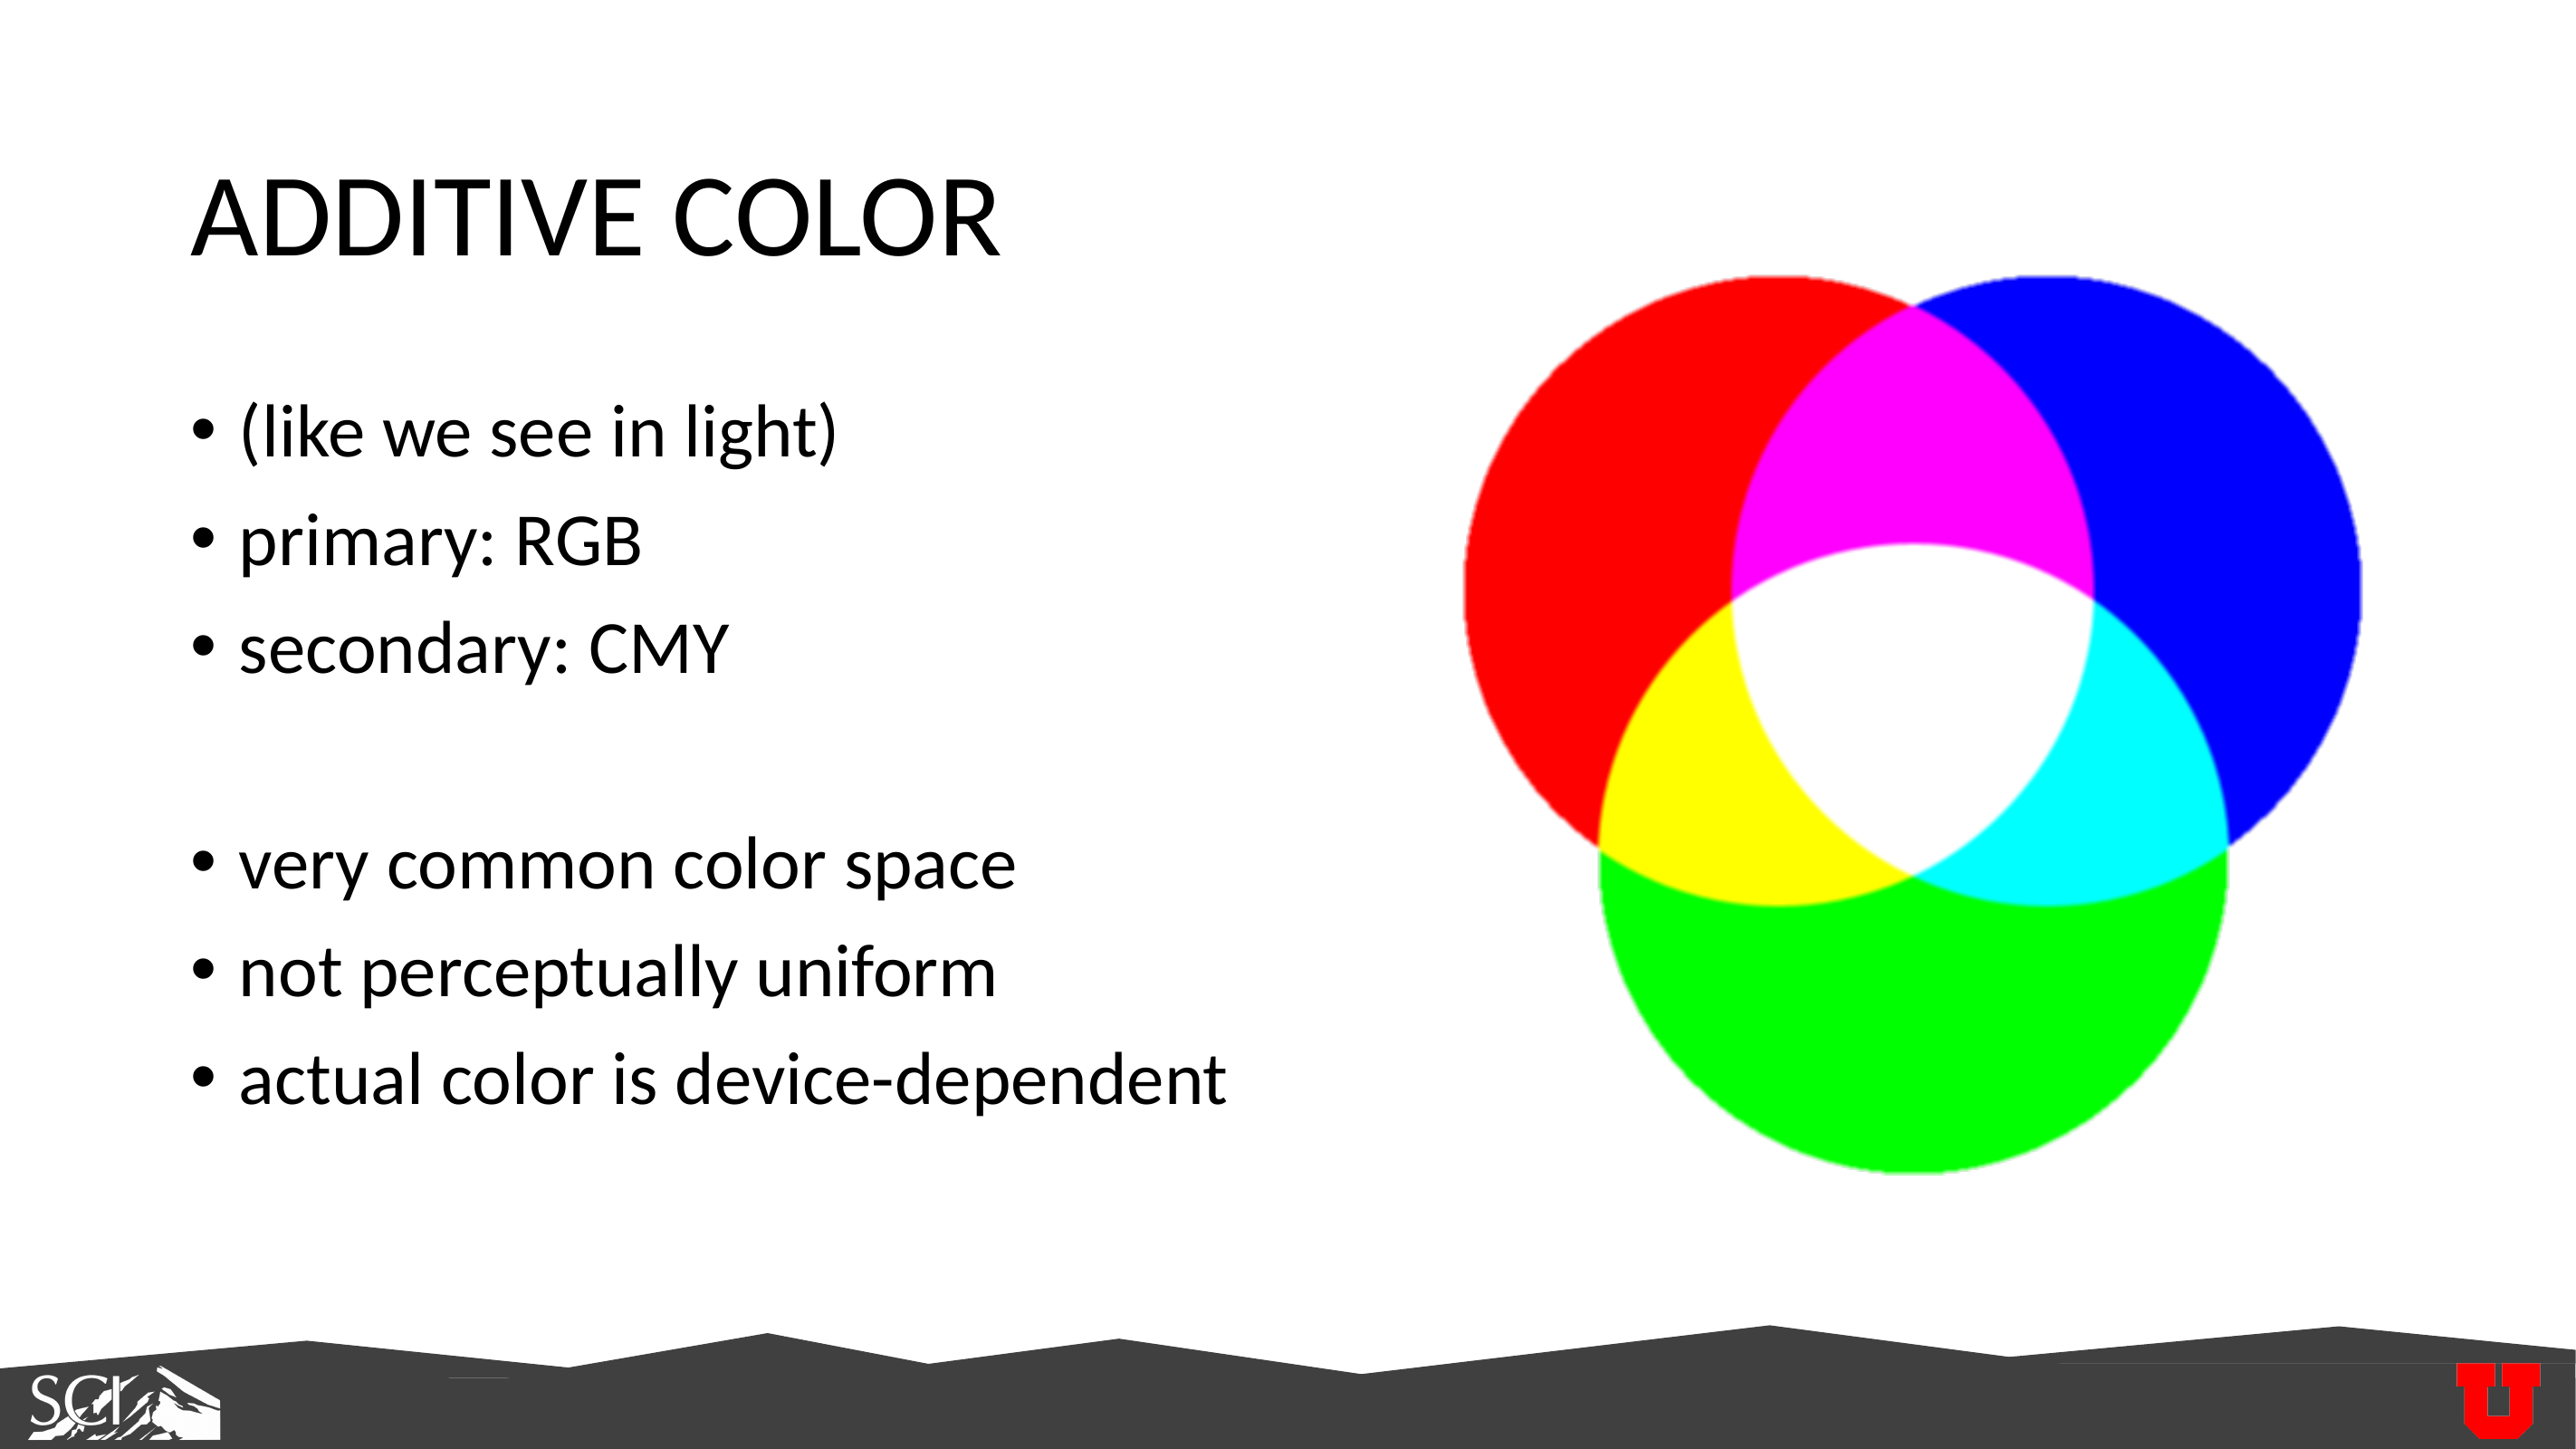

# ADDITIVE COLOR

(like we see in light)
primary: RGB
secondary: CMY

very common color space
not perceptually uniform
actual color is device-dependent